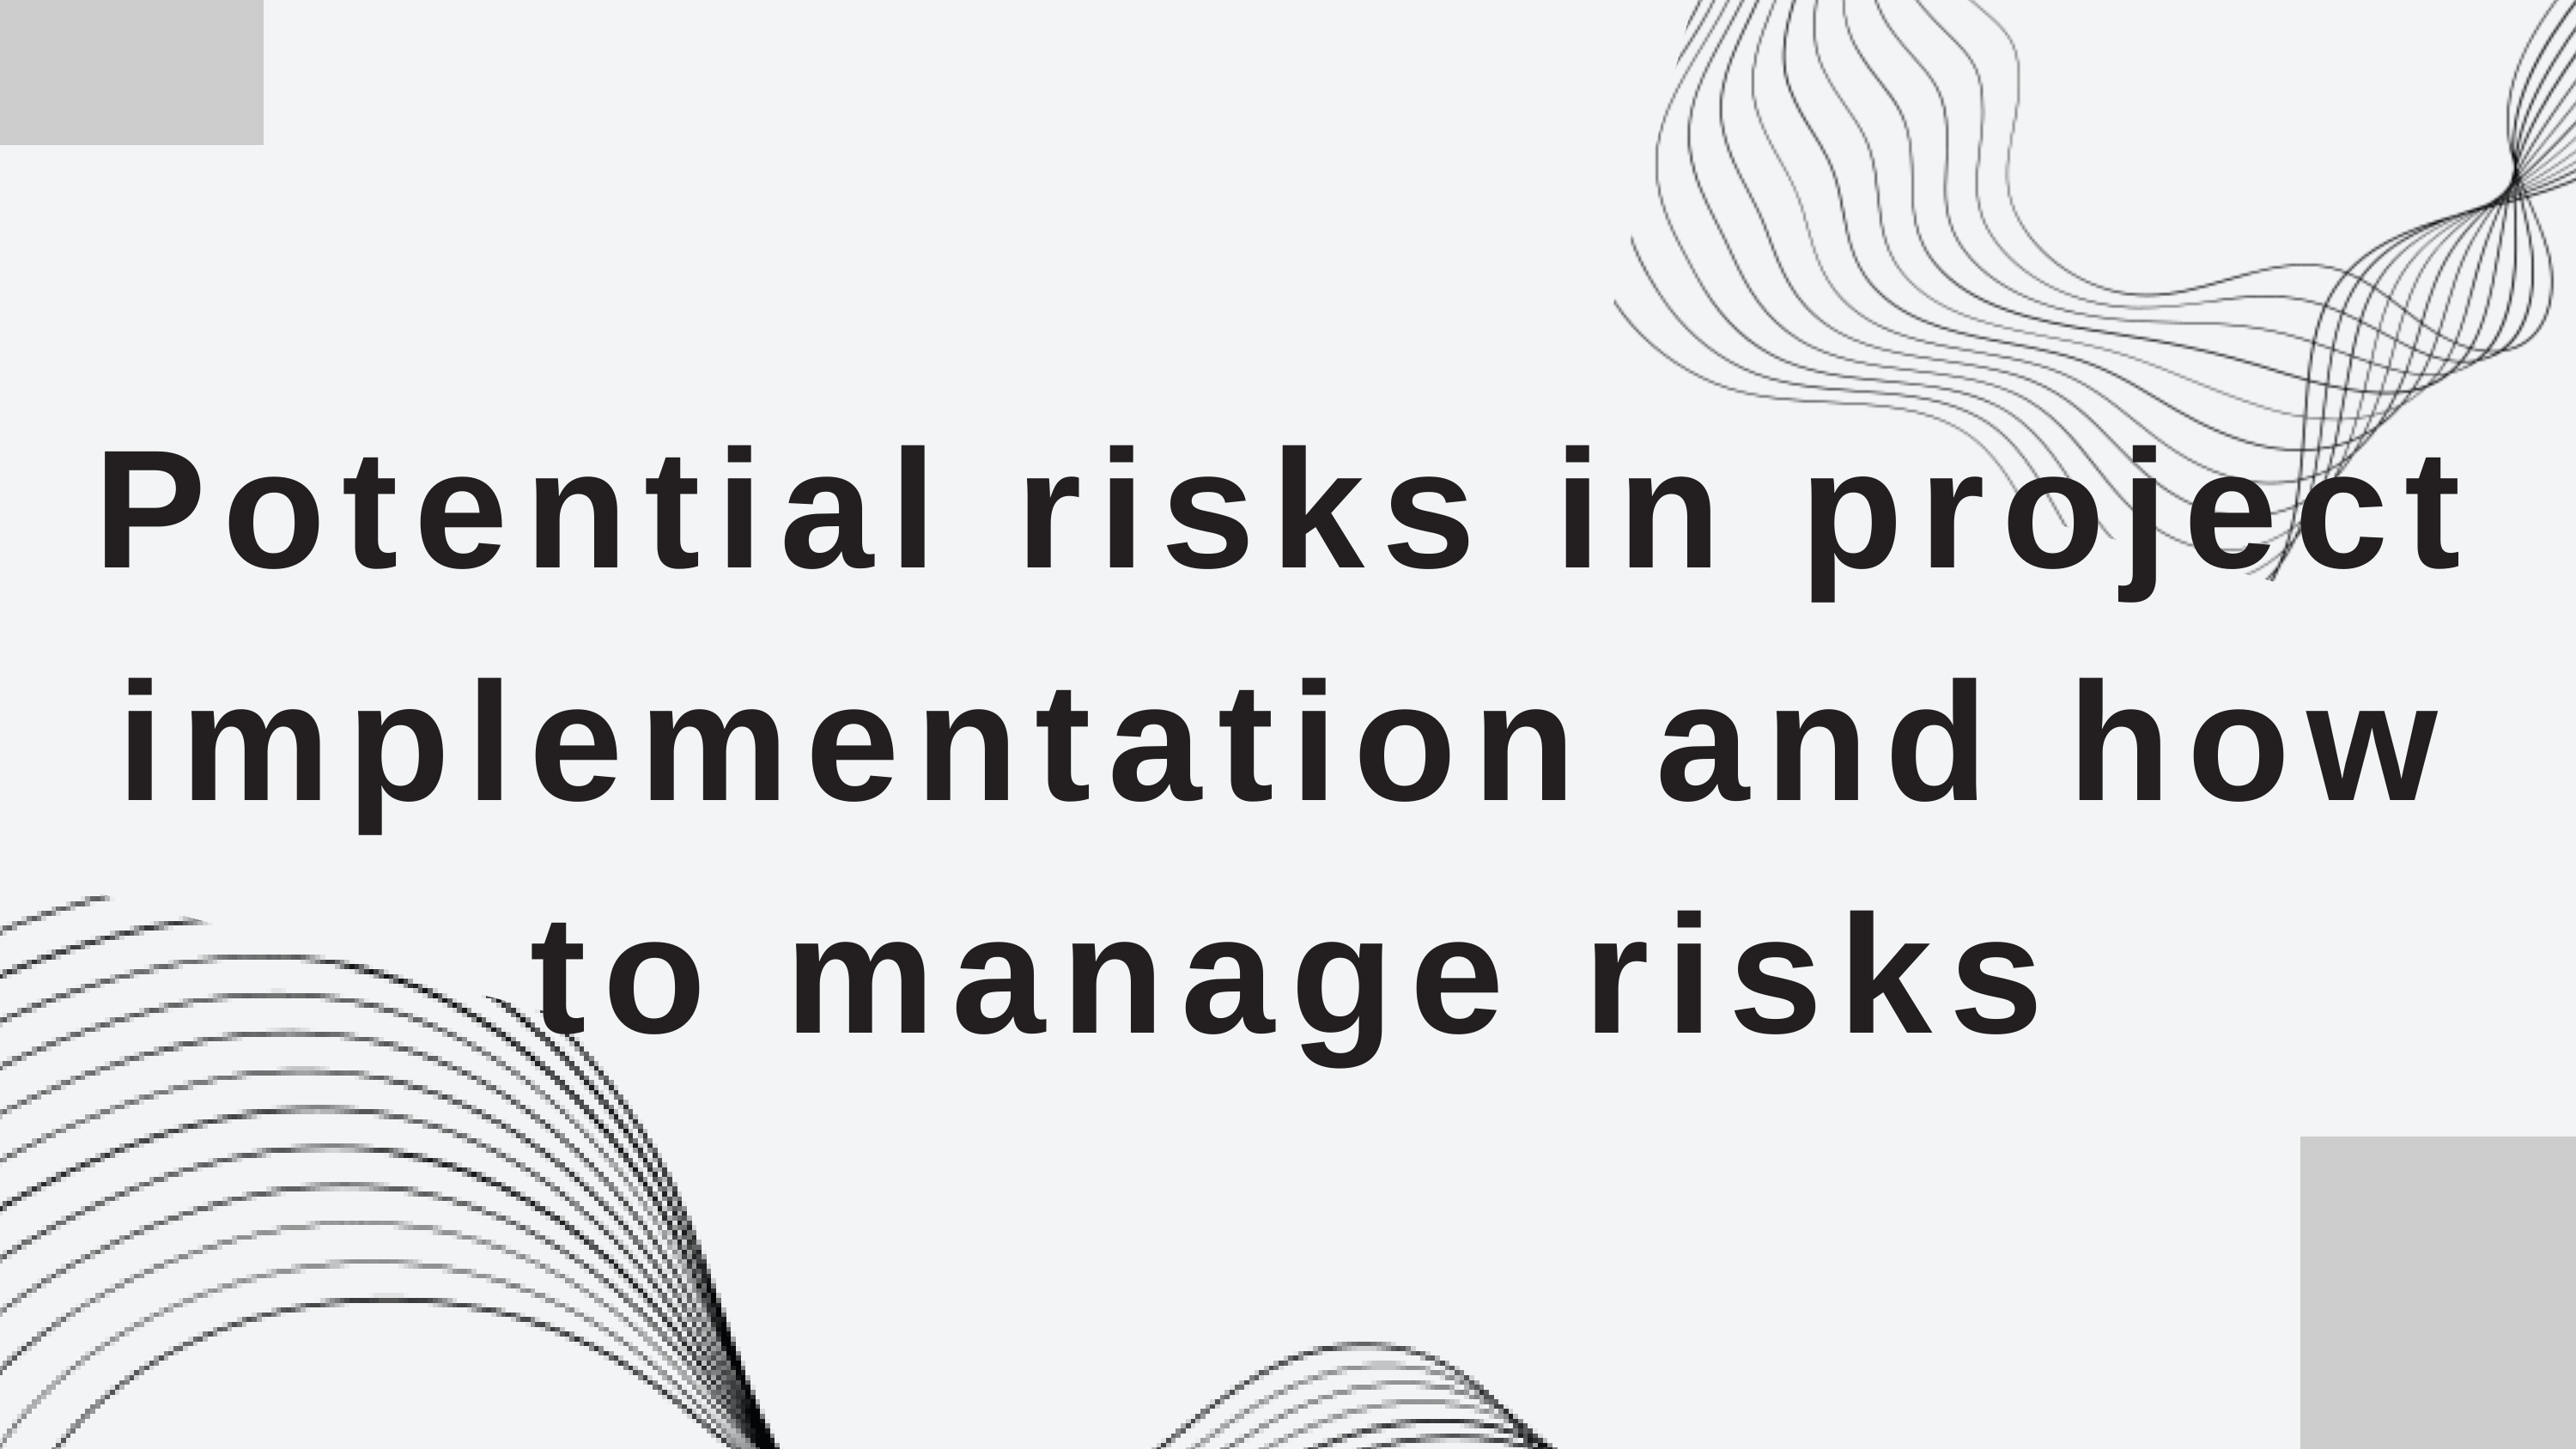

Potential risks in project implementation and how to manage risks